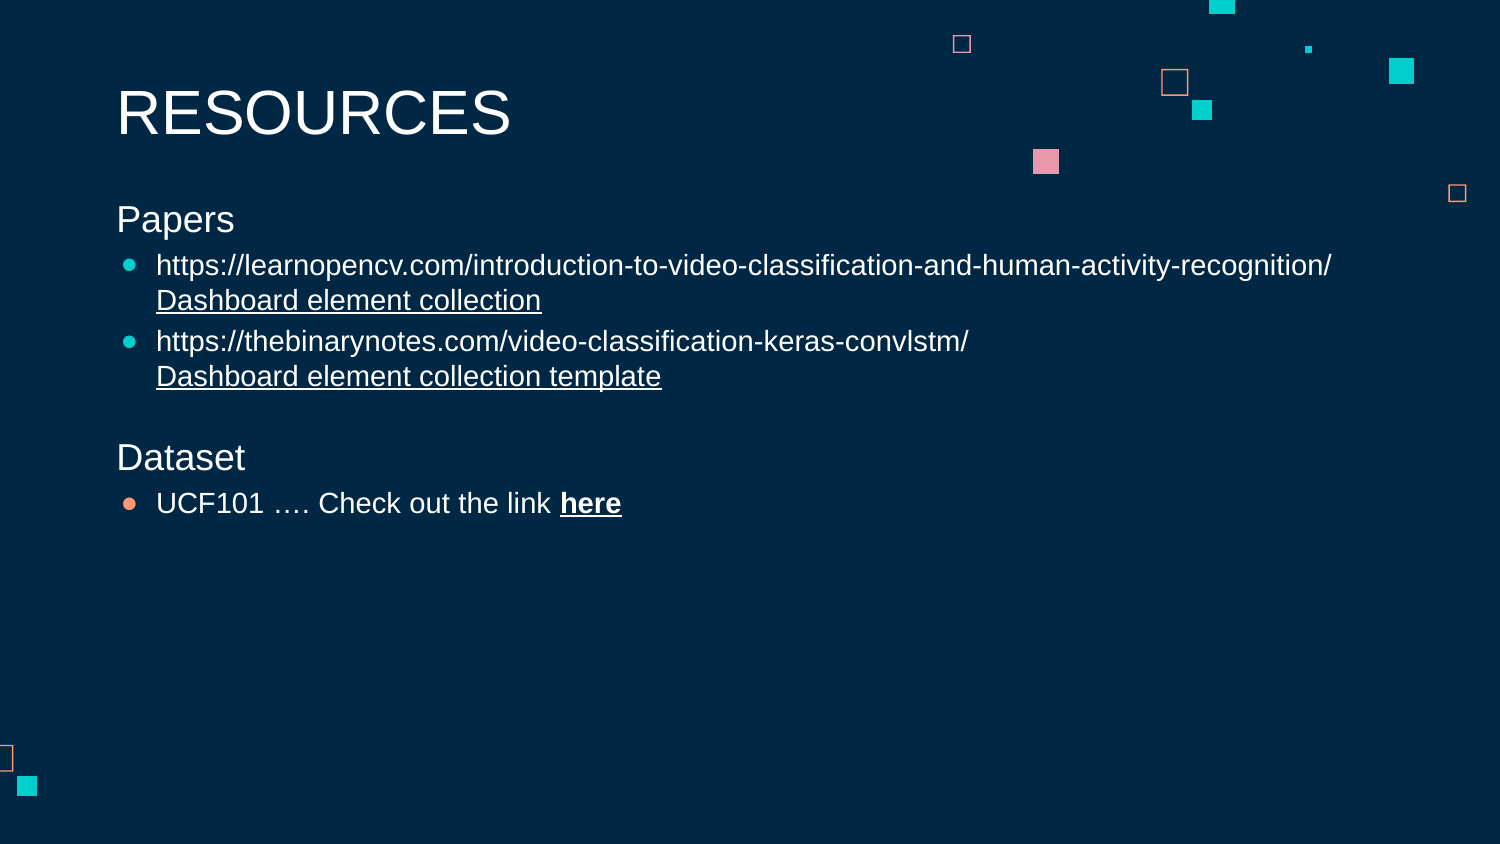

# RESOURCES
Papers
https://learnopencv.com/introduction-to-video-classification-and-human-activity-recognition/Dashboard element collection
https://thebinarynotes.com/video-classification-keras-convlstm/Dashboard element collection template

Dataset
UCF101 …. Check out the link here